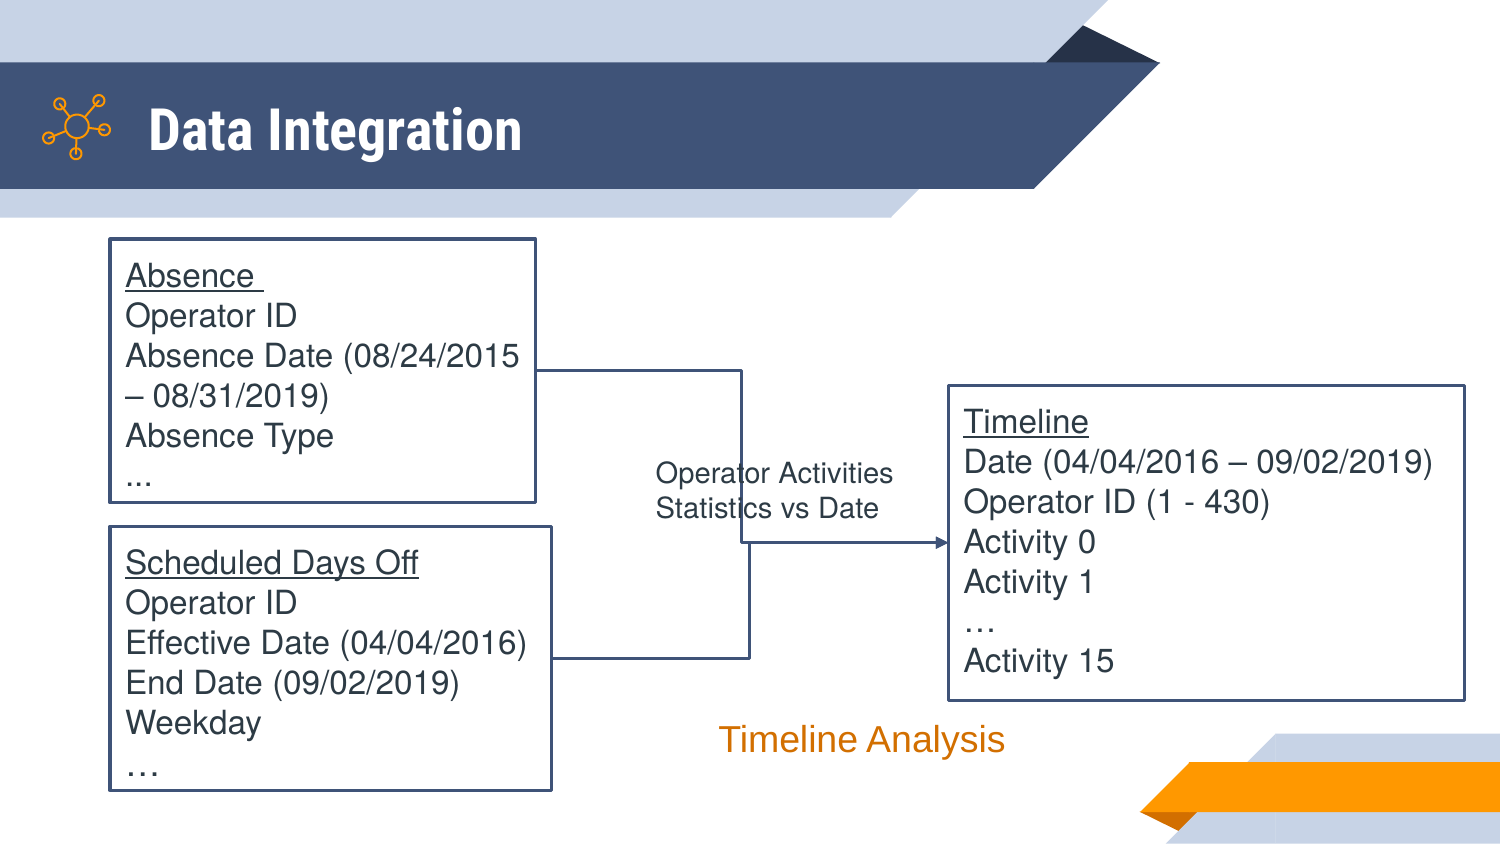

# Data Integration

Absence
Operator ID
Absence Date (08/24/2015 – 08/31/2019)
Absence Type
...
Timeline
Date (04/04/2016 – 09/02/2019)
Operator ID (1 - 430)
Activity 0
Activity 1
…
Activity 15
Operator Activities Statistics vs Date
Scheduled Days Off
Operator ID
Effective Date (04/04/2016)
End Date (09/02/2019)
Weekday
…
Timeline Analysis
8